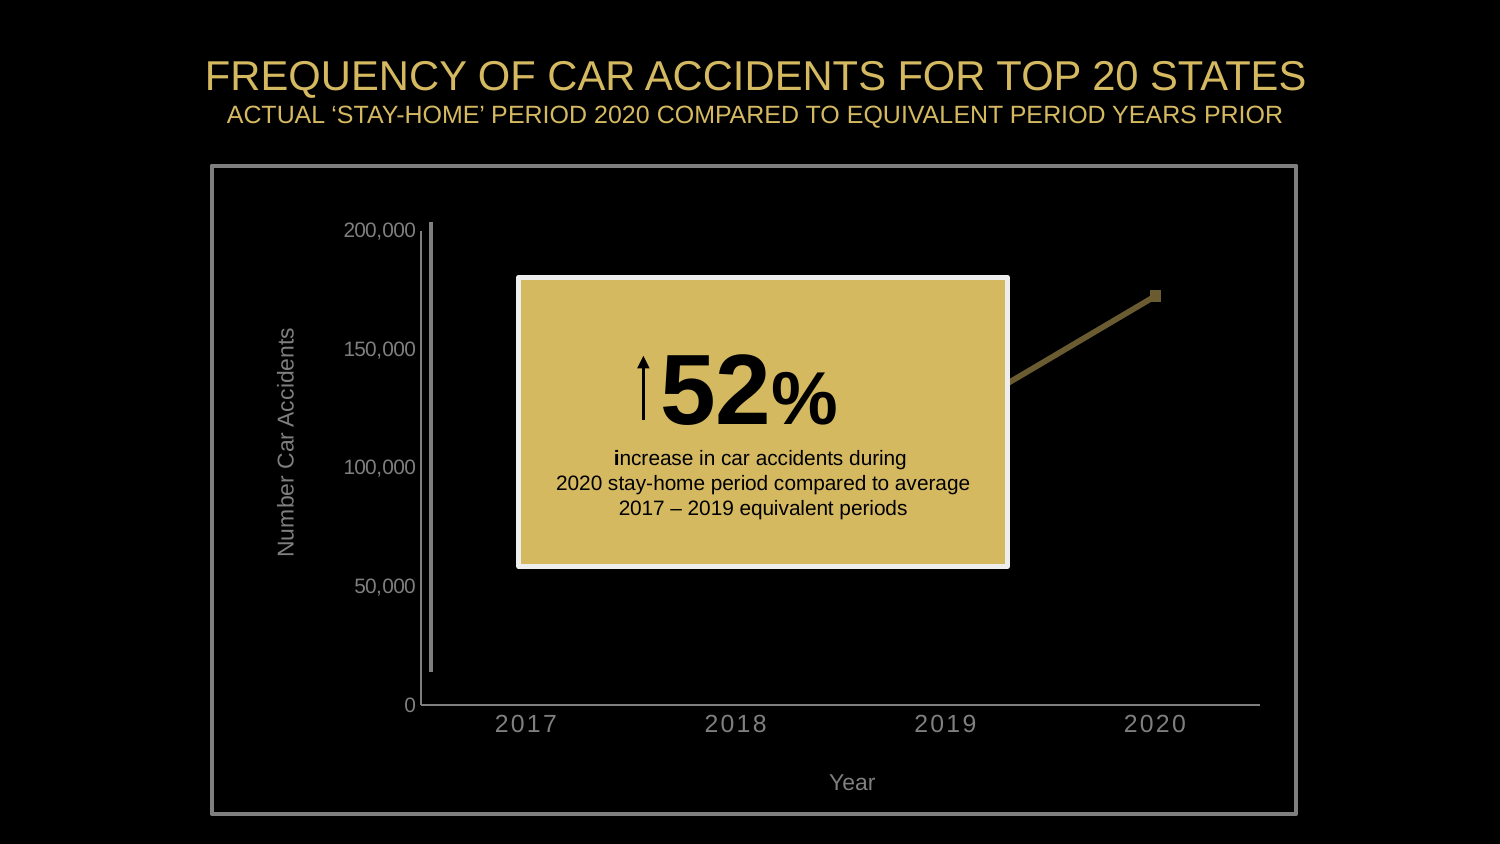

# FREQUENCY OF CAR ACCIDENTS FOR TOP 20 STATES ACTUAL ‘STAY-HOME’ PERIOD 2020 COMPARED TO EQUIVALENT PERIOD YEARS PRIOR

### Chart

| Category | Series 1 |
|---|---|
| 2017 | 94089.0 |
| 2018 | 126481.0 |
| 2019 | 120135.0 |
| 2020 | 172360.0 |
52%
increase in car accidents during
2020 stay-home period compared to average 2017 – 2019 equivalent periods
Number Car Accidents
Year